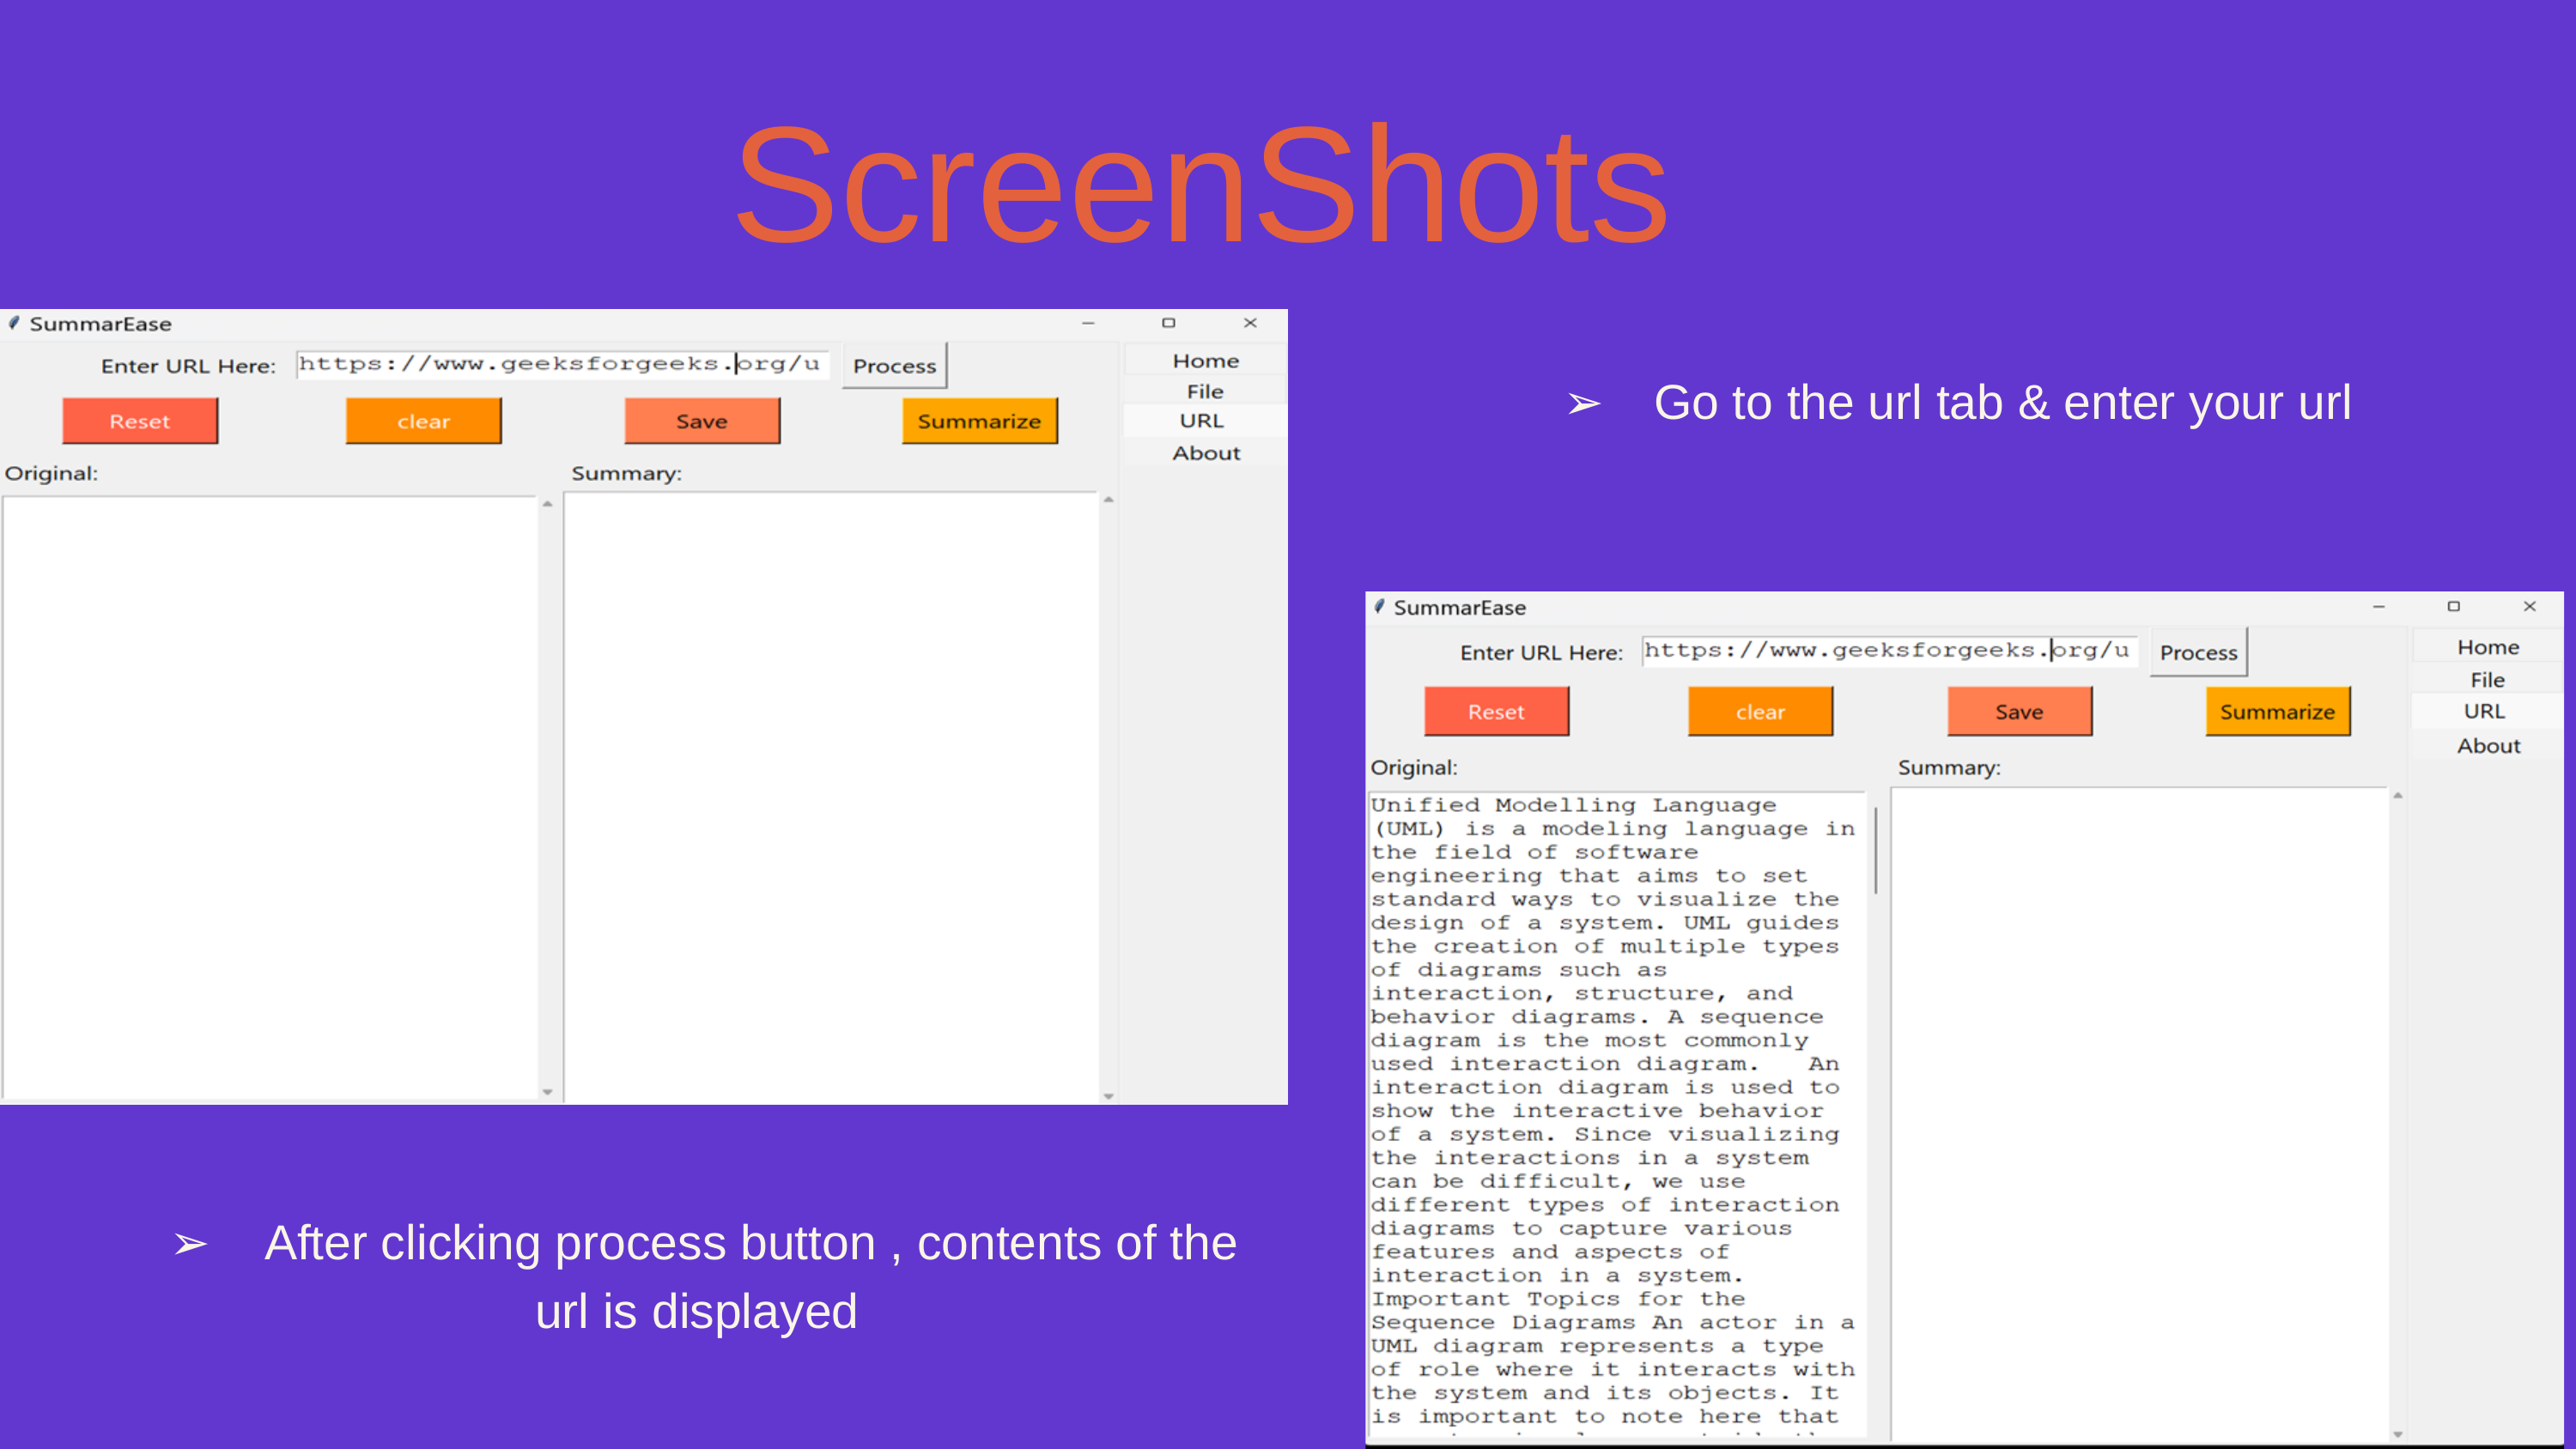

ScreenShots

➢    Go to the url tab & enter your url

➢    After clicking process button , contents of the url is displayed